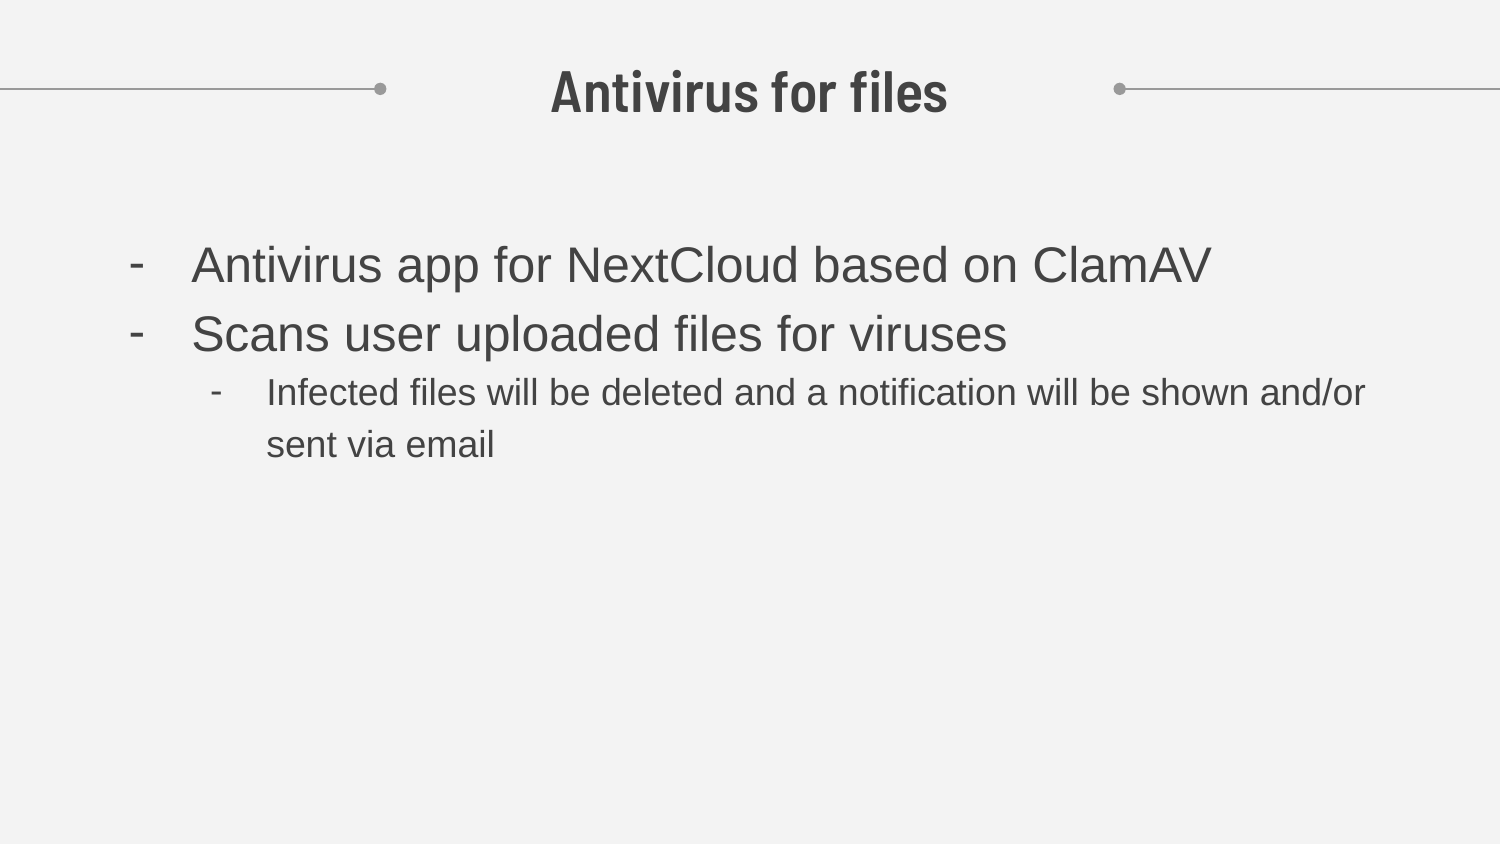

# Antivirus for files
Antivirus app for NextCloud based on ClamAV
Scans user uploaded files for viruses
Infected files will be deleted and a notification will be shown and/or sent via email